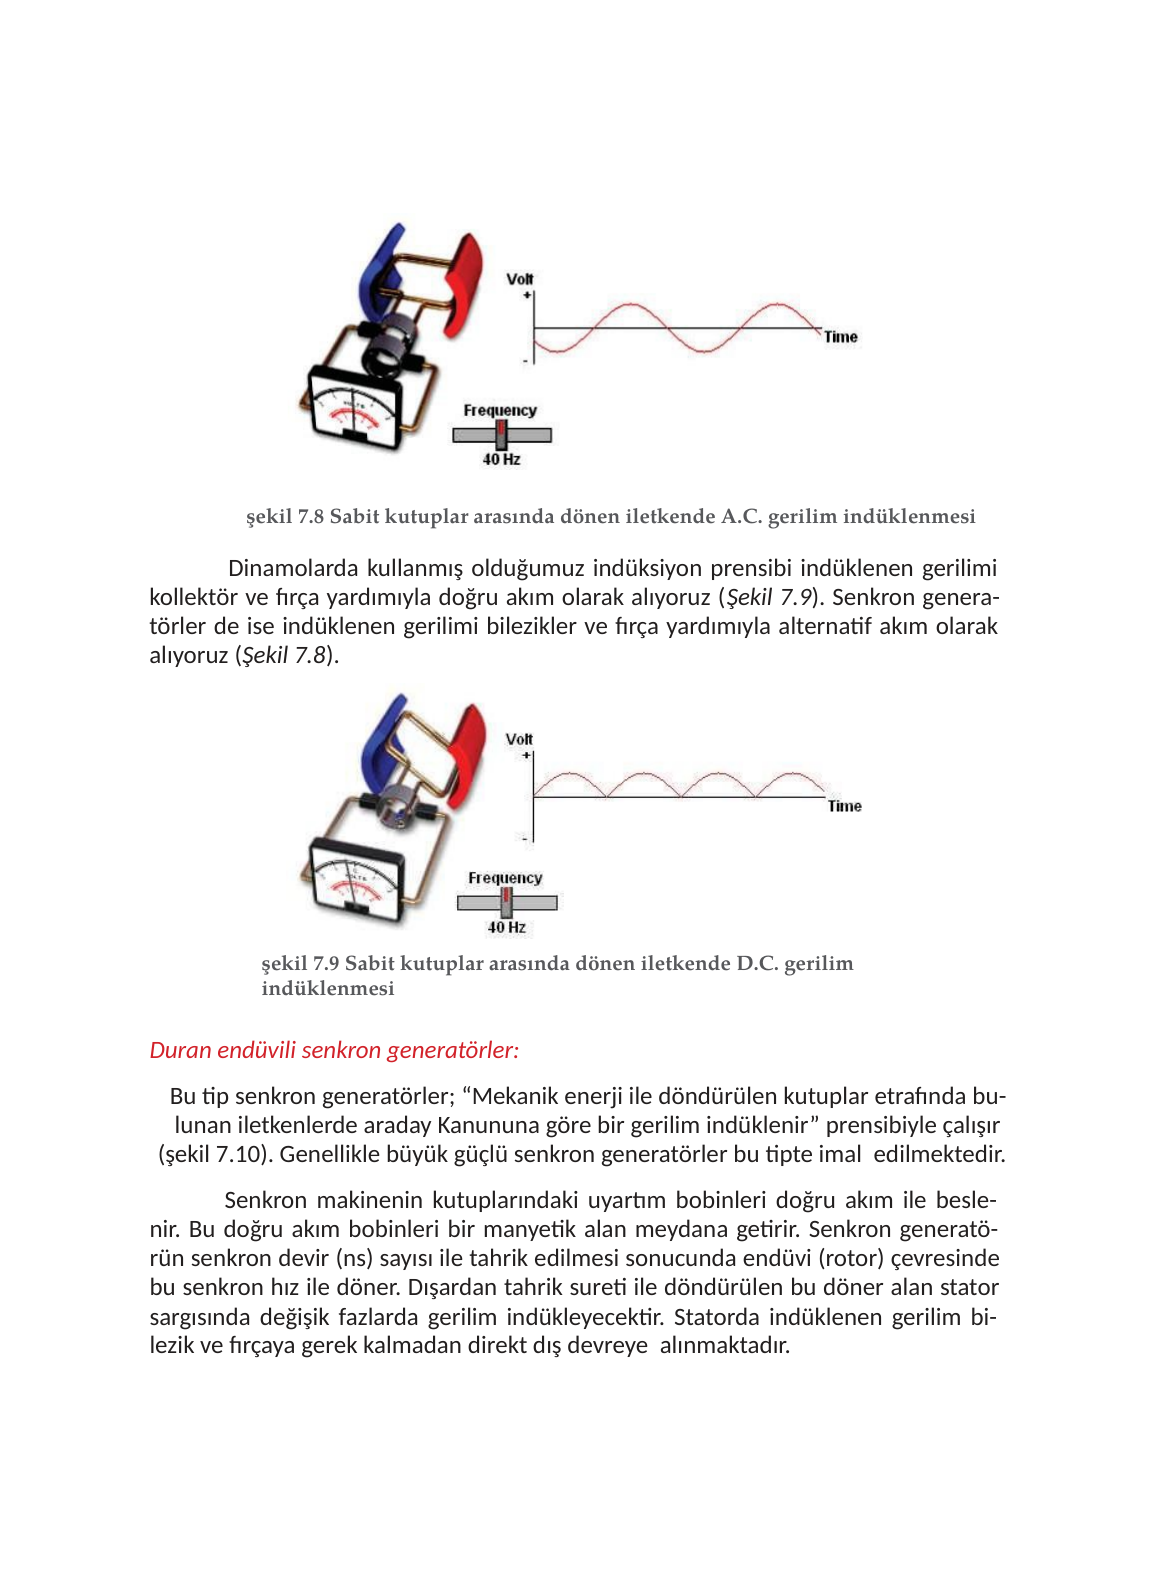

şekil 7.8 Sabit kutuplar arasında dönen iletkende A.C. gerilim indüklenmesi

Dinamolarda kullanmış olduğumuz indüksiyon prensibi indüklenen gerilimi  kollektör ve fırça yardımıyla doğru akım olarak alıyoruz (Şekil 7.9). Senkron genera-  törler de ise indüklenen gerilimi bilezikler ve fırça yardımıyla alternatif akım olarak  alıyoruz (Şekil 7.8).

şekil 7.9 Sabit kutuplar arasında dönen iletkende D.C. gerilim   indüklenmesi
Duran endüvili senkron generatörler:
Bu tip senkron generatörler; “Mekanik enerji ile döndürülen kutuplar etrafında bu-  lunan iletkenlerde araday Kanununa göre bir gerilim indüklenir” prensibiyle çalışır  (şekil 7.10). Genellikle büyük güçlü senkron generatörler bu tipte imal  edilmektedir.
Senkron makinenin kutuplarındaki uyartım bobinleri doğru akım ile besle-  nir. Bu doğru akım bobinleri bir manyetik alan meydana getirir. Senkron generatö-  rün senkron devir (ns) sayısı ile tahrik edilmesi sonucunda endüvi (rotor) çevresinde  bu senkron hız ile döner. Dışardan tahrik sureti ile döndürülen bu döner alan stator  sargısında değişik fazlarda gerilim indükleyecektir. Statorda indüklenen gerilim bi-  lezik ve fırçaya gerek kalmadan direkt dış devreye  alınmaktadır.